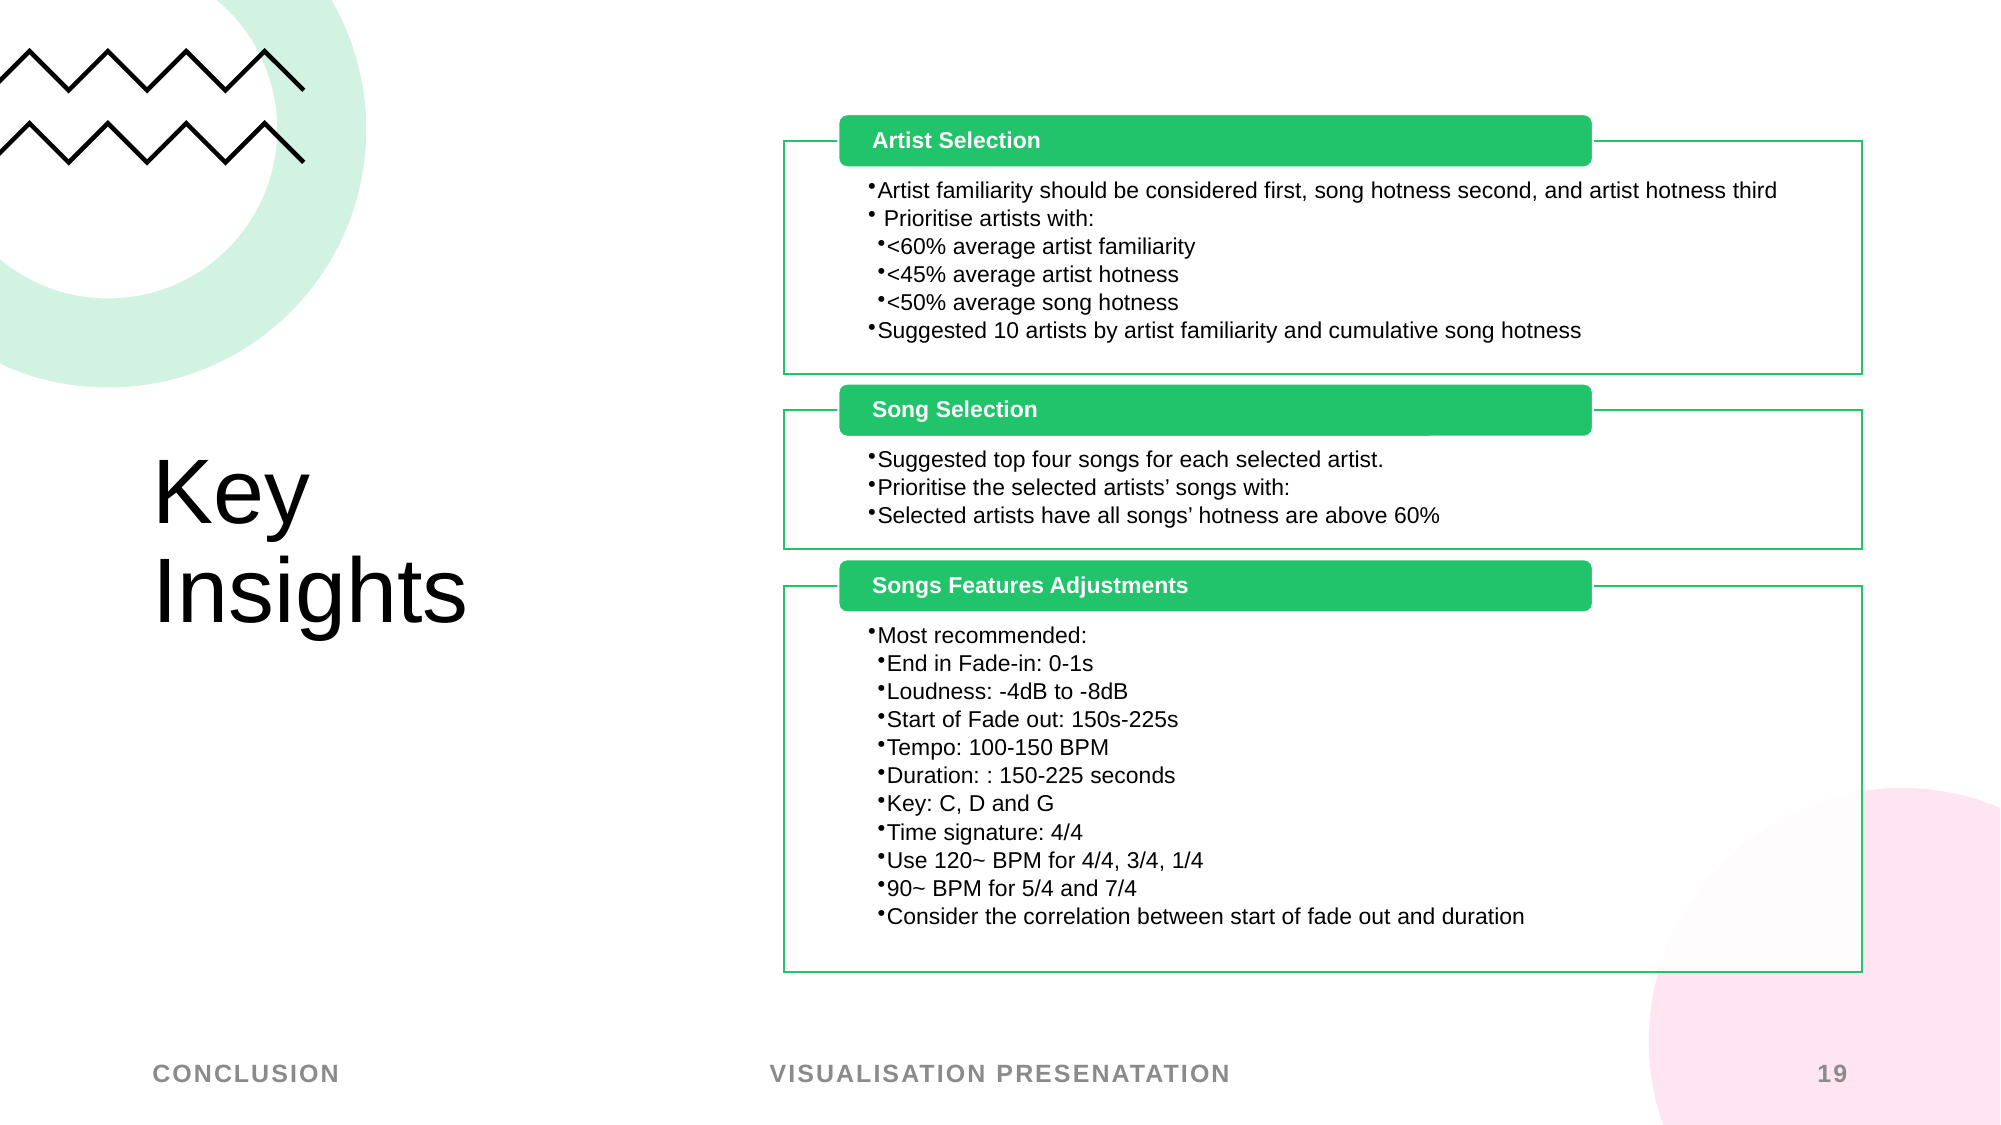

Artist familiarity should be considered first, song hotness second, and artist hotness third
 Prioritise artists with:
<60% average artist familiarity
<45% average artist hotness
<50% average song hotness
Suggested 10 artists by artist familiarity and cumulative song hotness
Artist Selection
Suggested top four songs for each selected artist.
Prioritise the selected artists’ songs with:
Selected artists have all songs’ hotness are above 60%
Song Selection
Most recommended:
End in Fade-in: 0-1s
Loudness: -4dB to -8dB
Start of Fade out: 150s-225s
Tempo: 100-150 BPM
Duration: : 150-225 seconds
Key: C, D and G
Time signature: 4/4
Use 120~ BPM for 4/4, 3/4, 1/4
90~ BPM for 5/4 and 7/4
Consider the correlation between start of fade out and duration
Songs Features Adjustments
# Key Insights
conclusion
Visualisation PRESENATATION
19